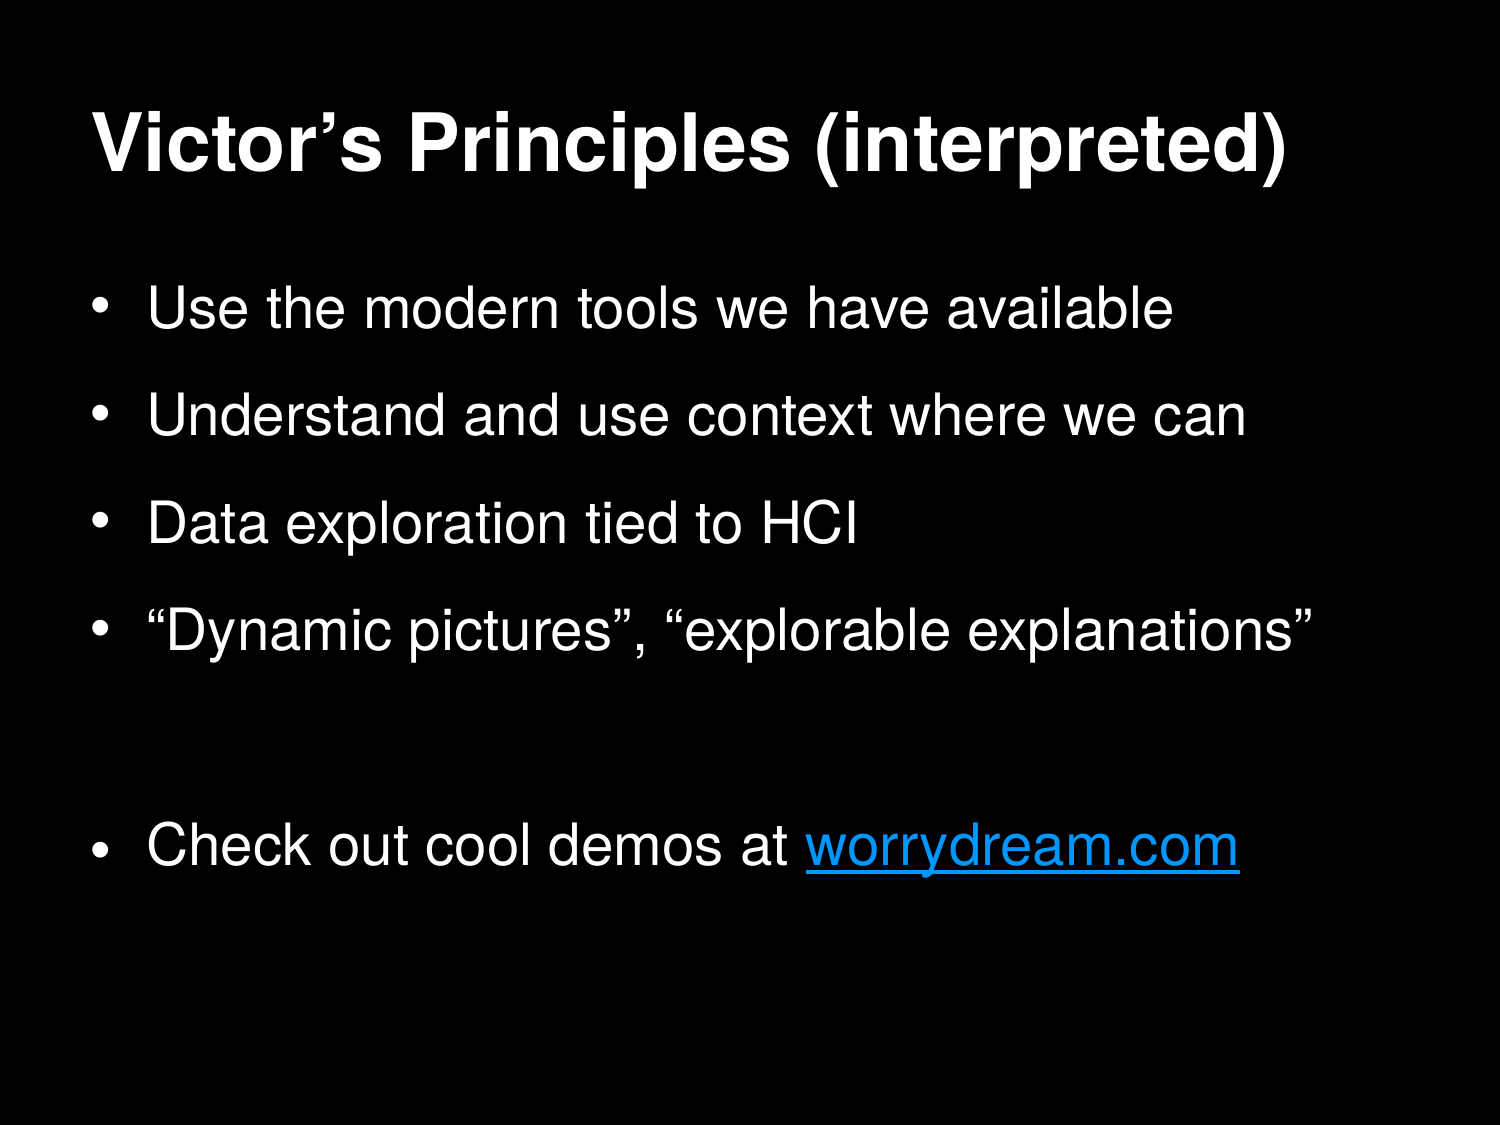

# Victor’s Principles (interpreted)
Use the modern tools we have available
Understand and use context where we can
Data exploration tied to HCI
“Dynamic pictures”, “explorable explanations”

Check out cool demos at worrydream.com